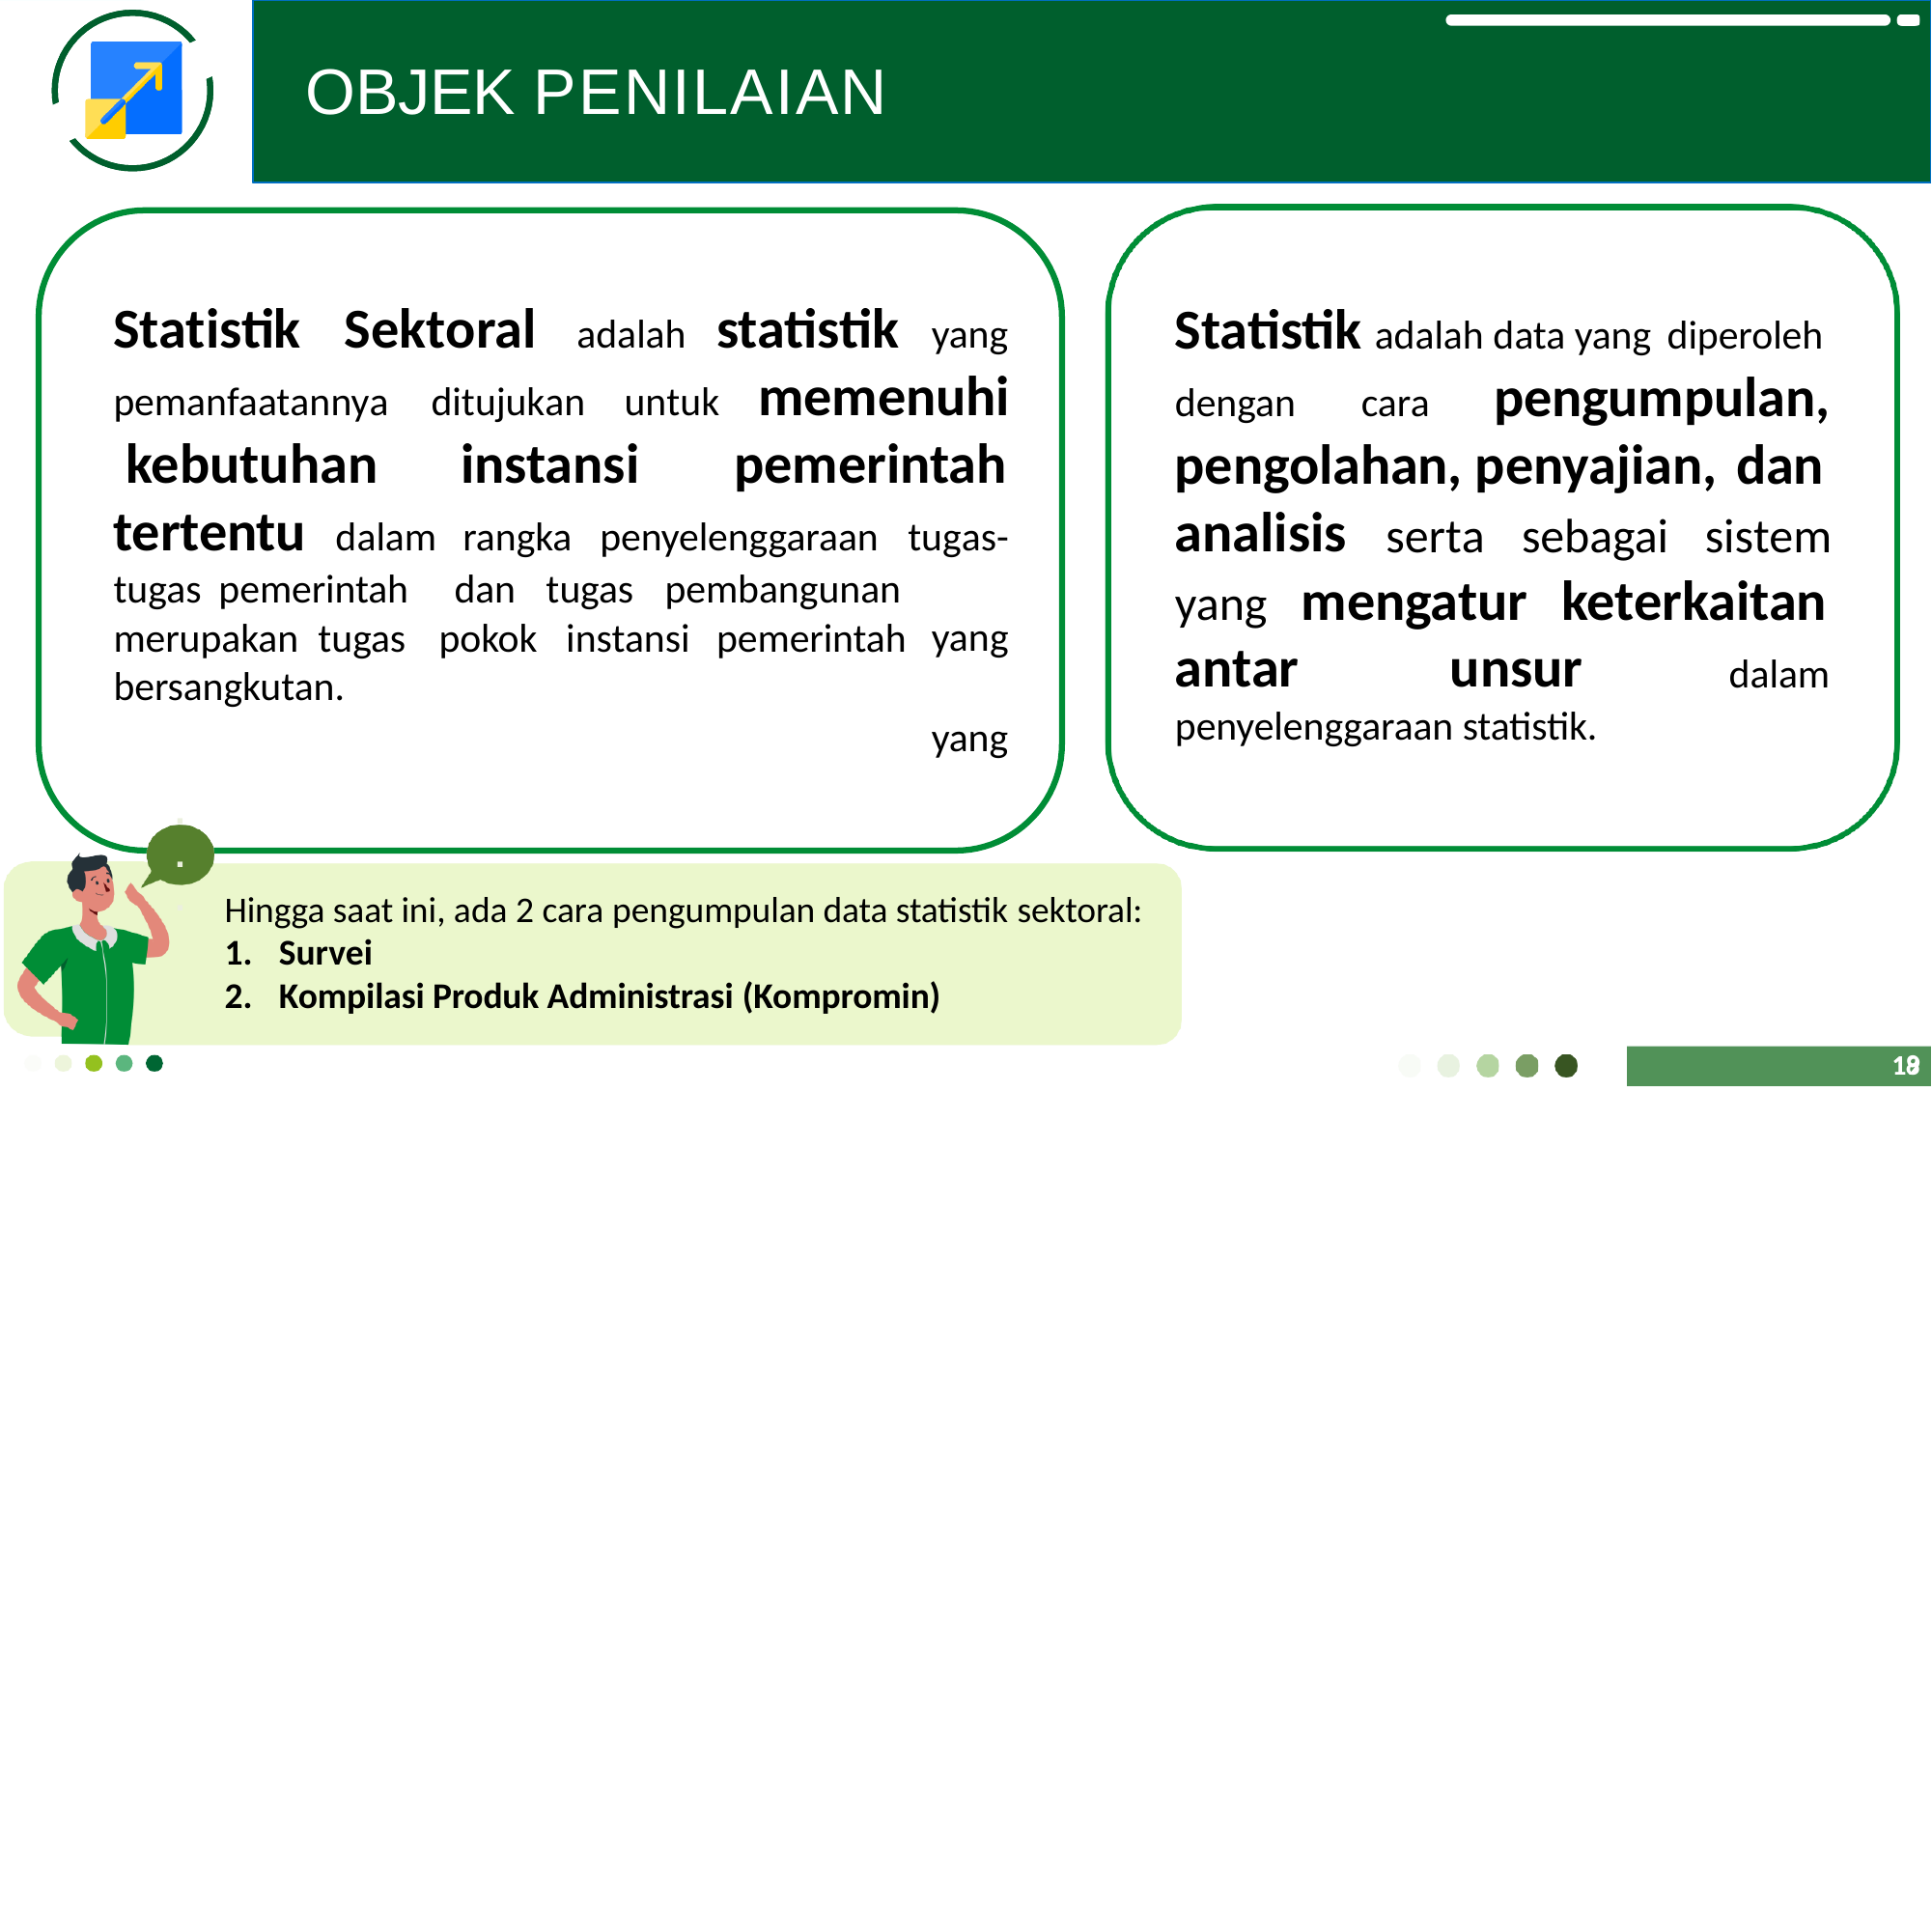

# OBJEK PENILAIAN
STATISTIK SEKTORAL

Statistik	Sektoral	adalah	statistik
Statistik adalah data yang diperoleh
yang
pemanfaatannya	ditujukan	untuk	memenuhi  kebutuhan
dengan	cara	pengumpulan,
instansi
pemerintah
pengolahan, penyajian, dan
tertentu
analisis
serta	sebagai	sistem
tugas-  yang  yang
dalam
rangka
penyelenggaraan
tugas pemerintah  merupakan tugas  bersangkutan.
dan
pokok	instansi	pemerintah
tugas
pembangunan
yang	mengatur	keterkaitan
antar	unsur
dalam
penyelenggaraan statistik.
.
.
.
Hingga saat ini, ada 2 cara pengumpulan data statistik sektoral:
Survei
Kompilasi Produk Administrasi (Kompromin)
19
18